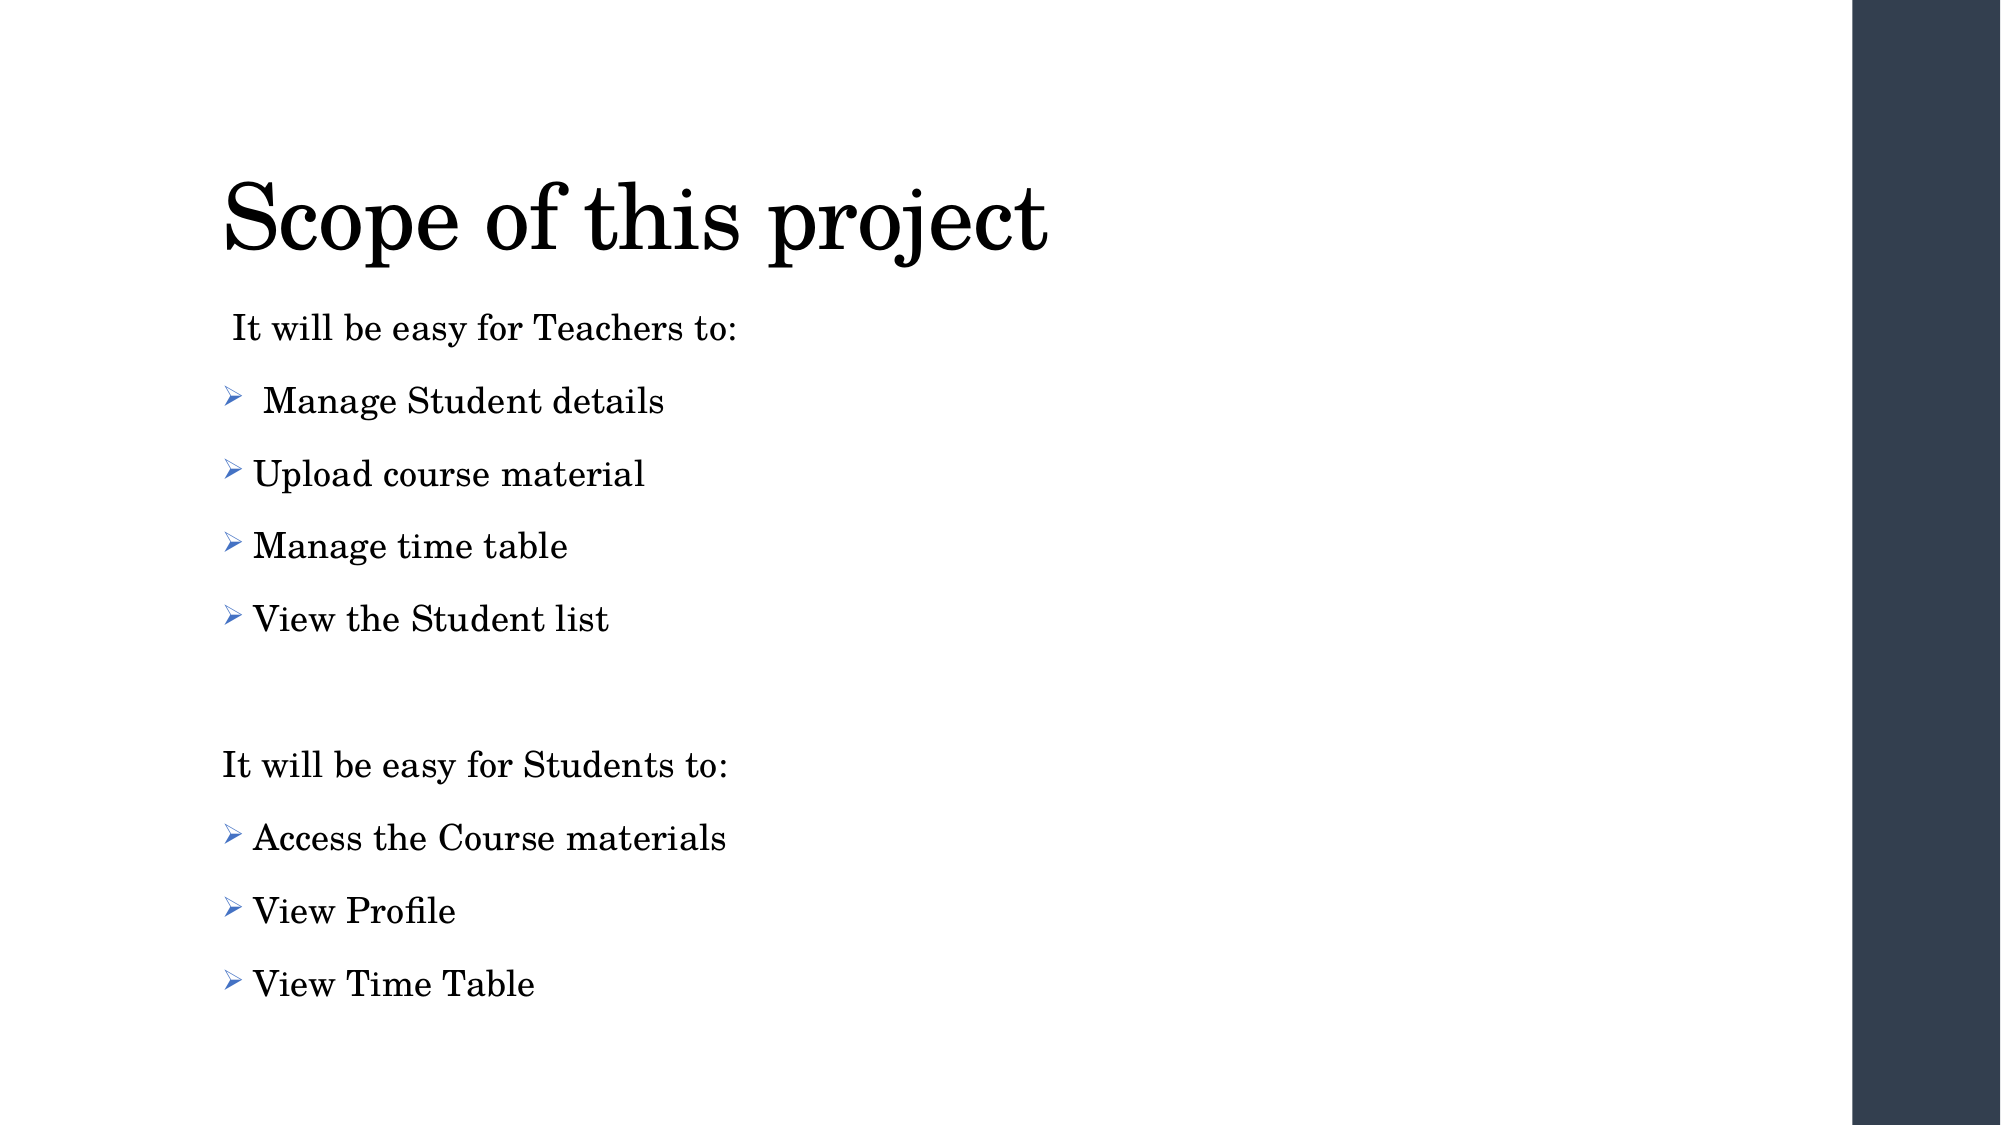

# Scope of this project
 It will be easy for Teachers to:
 Manage Student details
Upload course material
Manage time table
View the Student list

It will be easy for Students to:
Access the Course materials
View Profile
View Time Table